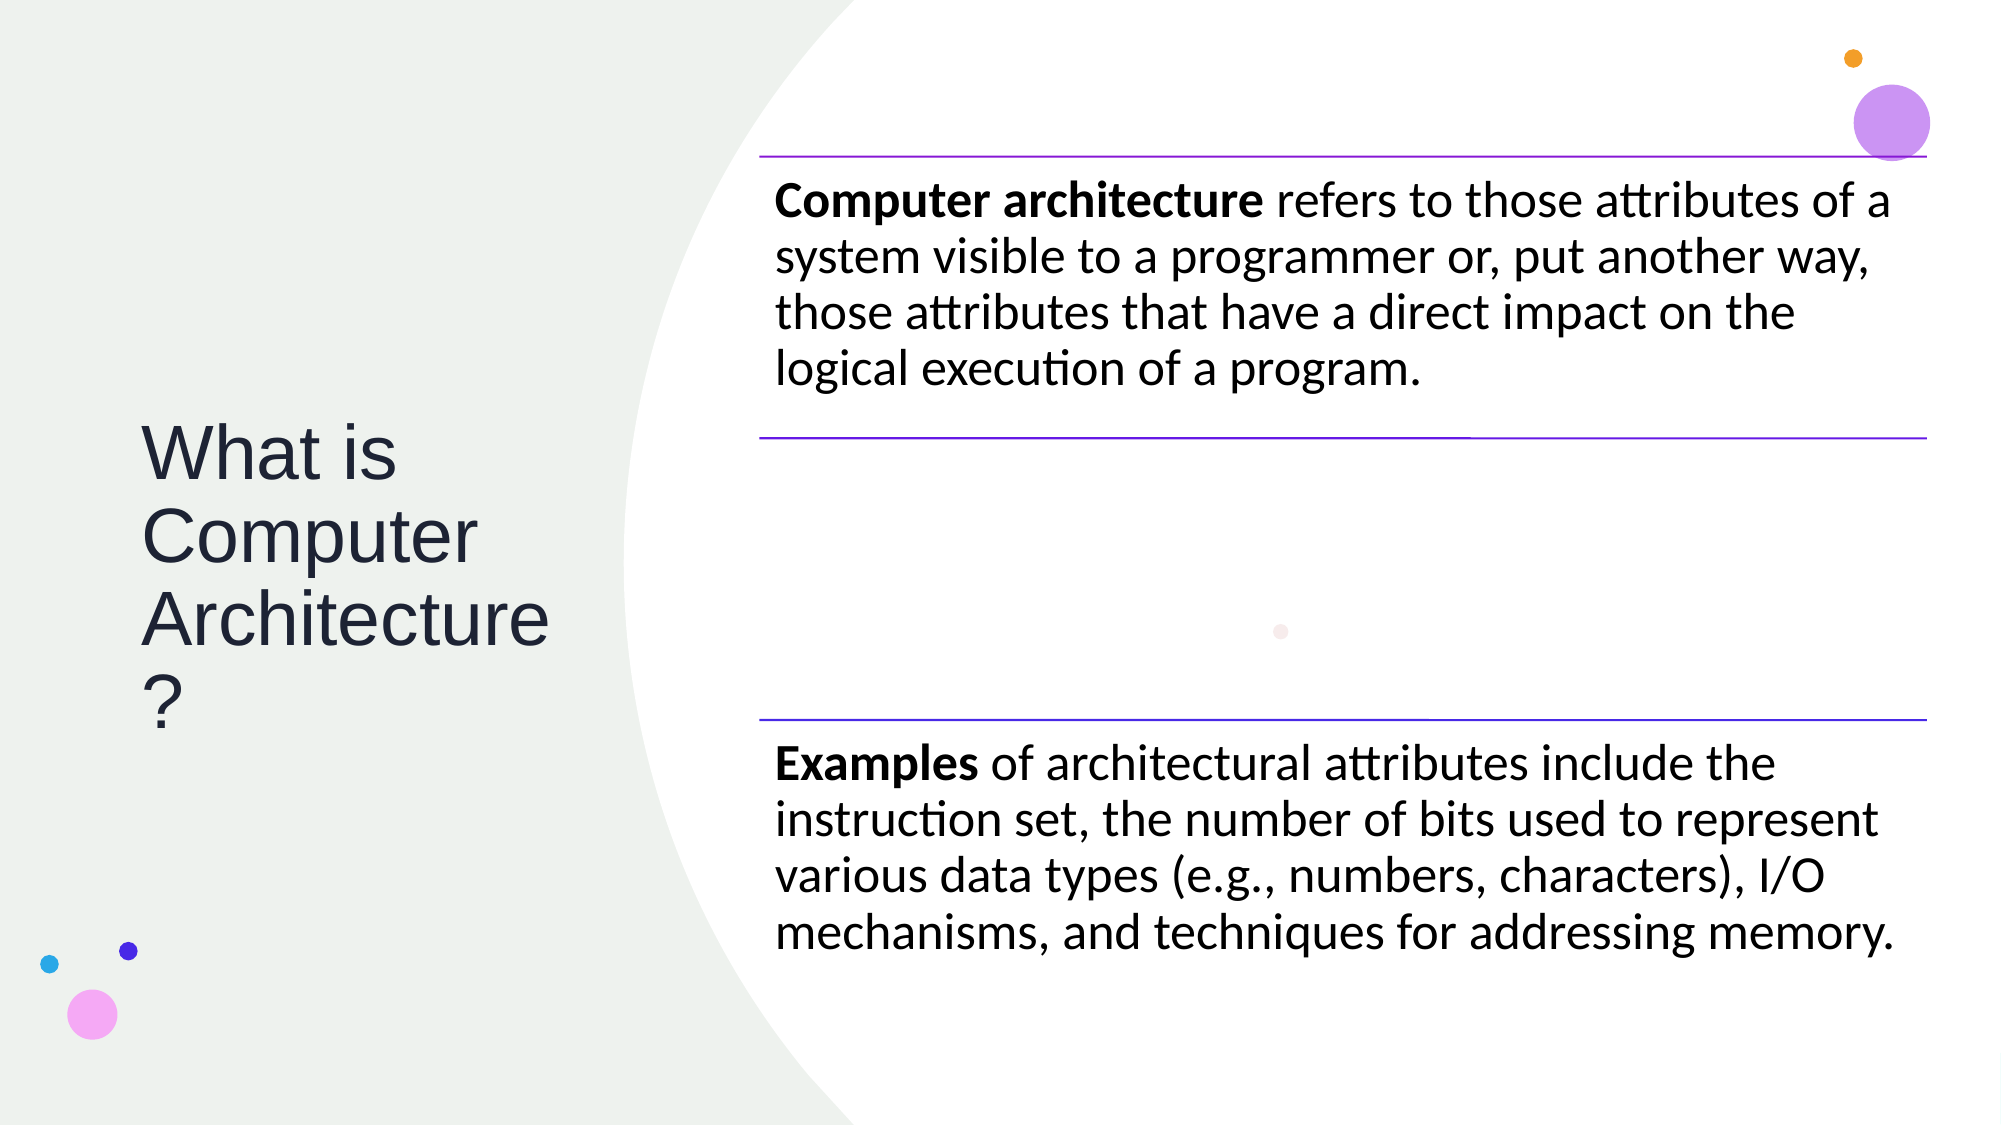

# What is Computer Architecture?
Computer architecture refers to those attributes of a system visible to a programmer or, put another way, those attributes that have a direct impact on the logical execution of a program.

Examples of architectural attributes include the instruction set, the number of bits used to represent various data types (e.g., numbers, characters), I/O mechanisms, and techniques for addressing memory.